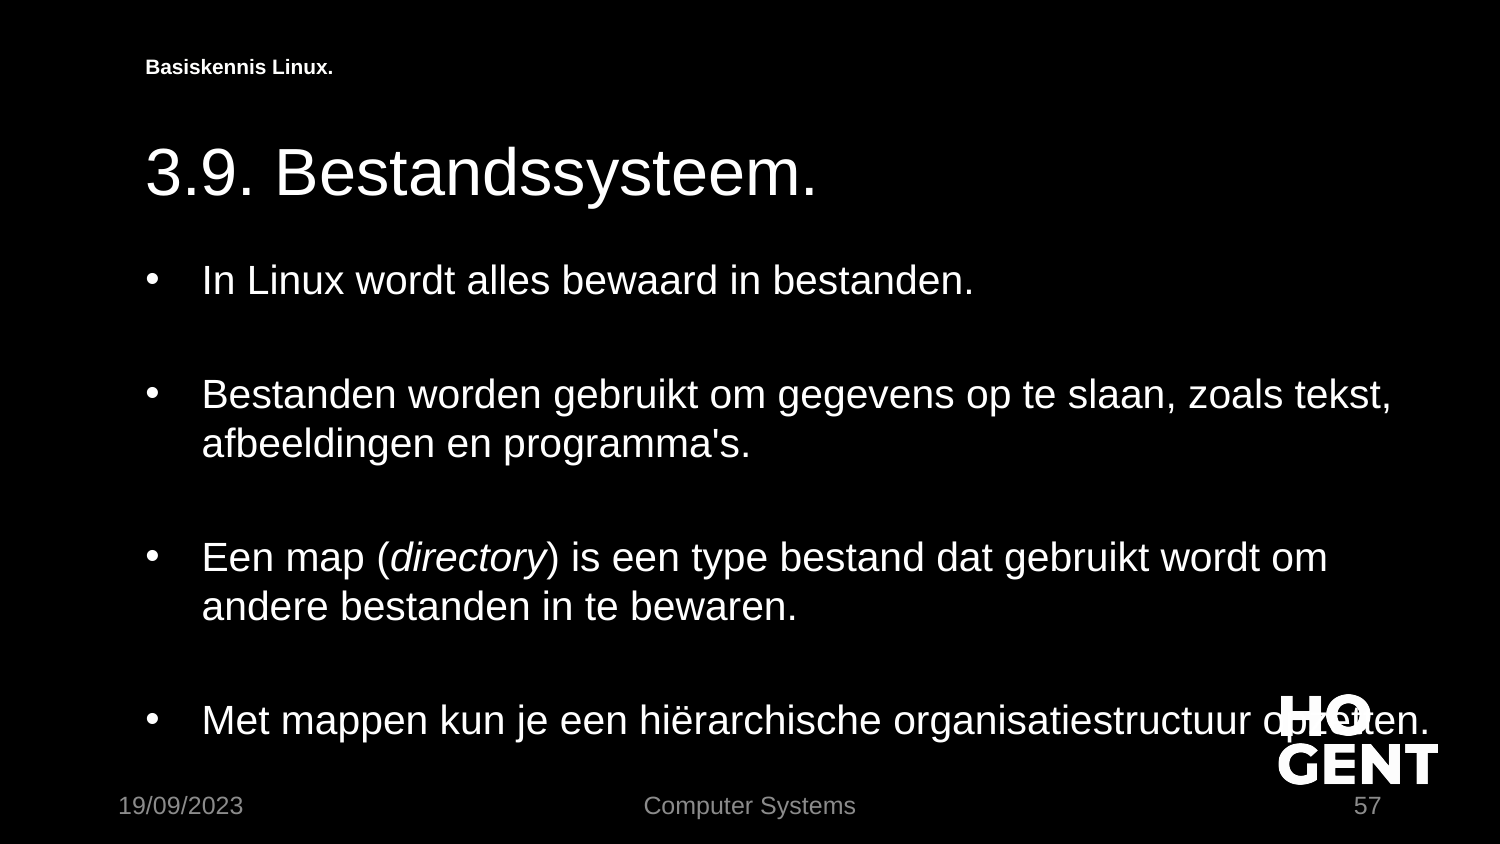

Basiskennis Linux.
# 3.9. Bestandssysteem.
In Linux wordt alles bewaard in bestanden.

Bestanden worden gebruikt om gegevens op te slaan, zoals tekst, afbeeldingen en programma's.

Een map (directory) is een type bestand dat gebruikt wordt om andere bestanden in te bewaren.

Met mappen kun je een hiërarchische organisatiestructuur opzetten.
19/09/2023
Computer Systems
57